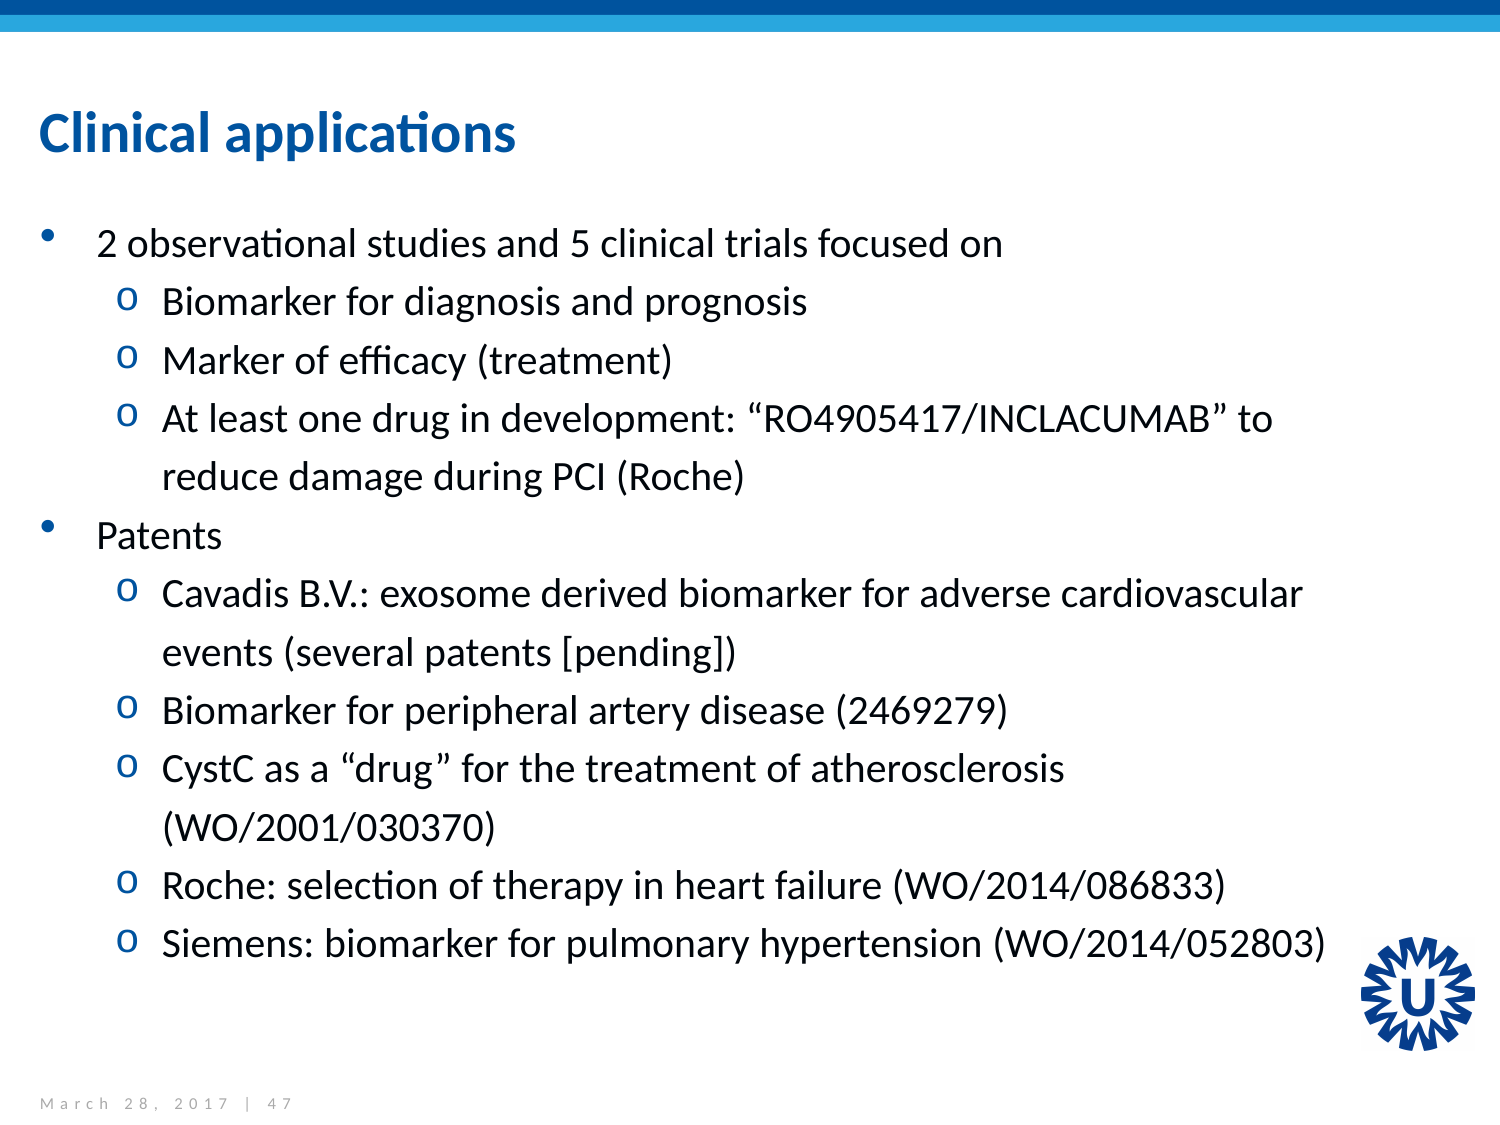

# Clinical applications
2 observational studies and 5 clinical trials focused on
Biomarker for diagnosis and prognosis
Marker of efficacy (treatment)
At least one drug in development: “RO4905417/INCLACUMAB” to reduce damage during PCI (Roche)
Patents
Cavadis B.V.: exosome derived biomarker for adverse cardiovascular events (several patents [pending])
Biomarker for peripheral artery disease (2469279)
CystC as a “drug” for the treatment of atherosclerosis (WO/2001/030370)
Roche: selection of therapy in heart failure (WO/2014/086833)
Siemens: biomarker for pulmonary hypertension (WO/2014/052803)

March 28, 2017 | 47